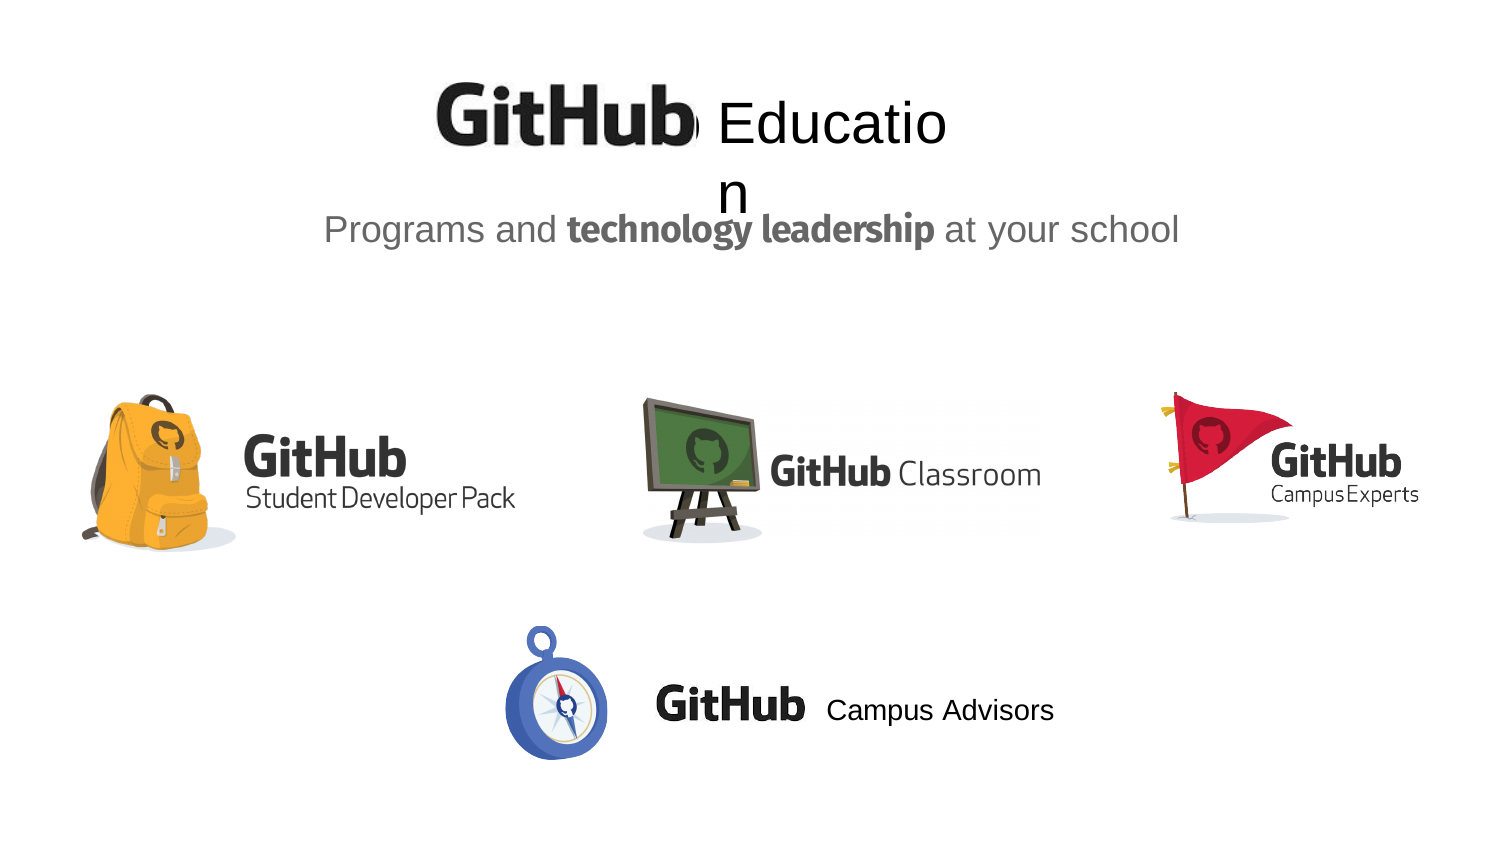

# Education
GitHub
Programs and technology leadership at your school

Campus Advisors